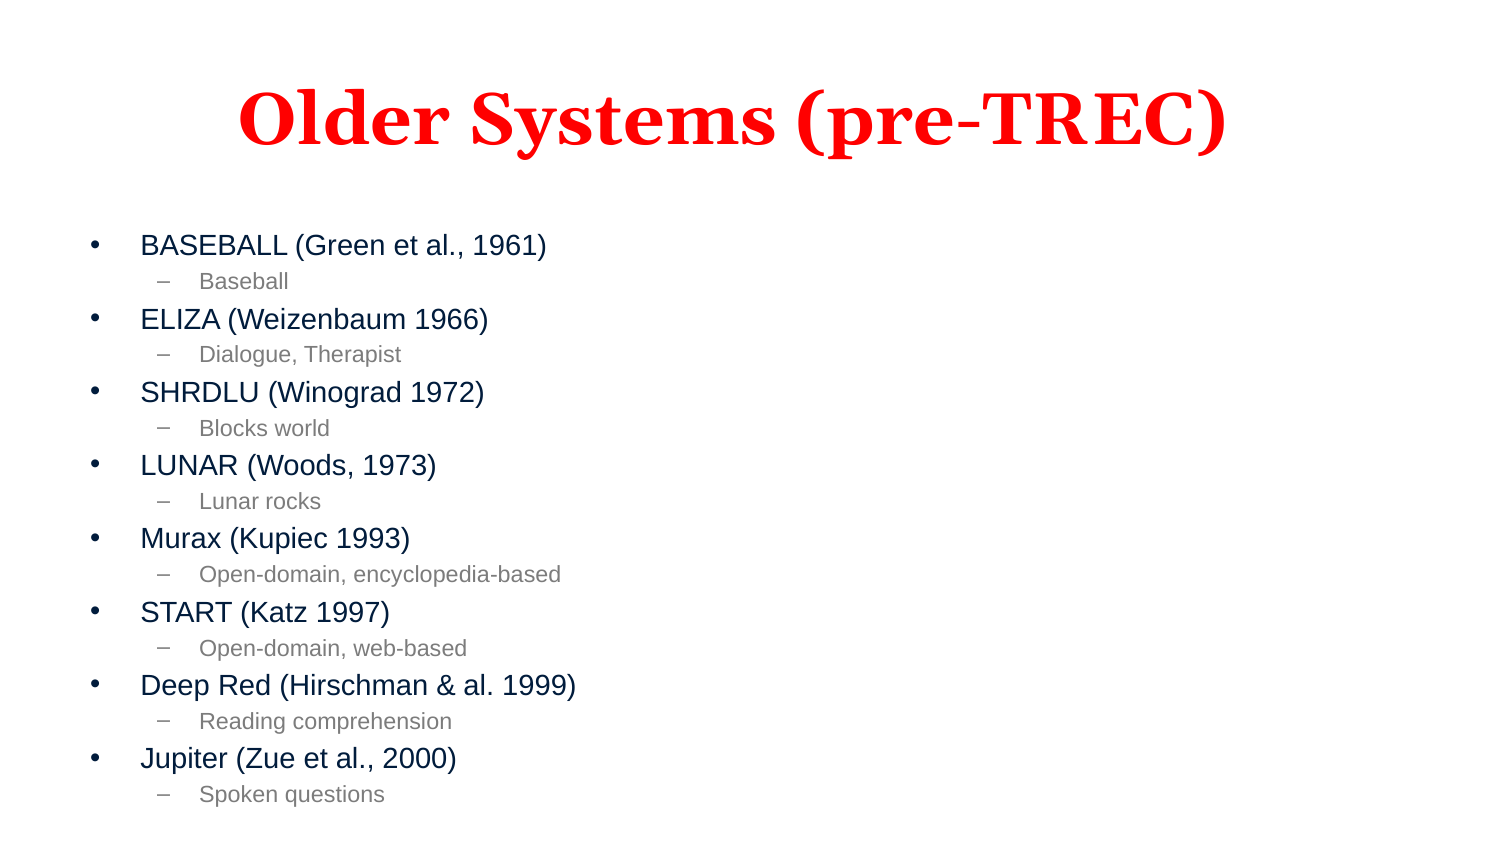

# Older Systems (pre-TREC)
BASEBALL (Green et al., 1961)
Baseball
ELIZA (Weizenbaum 1966)
Dialogue, Therapist
SHRDLU (Winograd 1972)
Blocks world
LUNAR (Woods, 1973)
Lunar rocks
Murax (Kupiec 1993)
Open-domain, encyclopedia-based
START (Katz 1997)
Open-domain, web-based
Deep Red (Hirschman & al. 1999)
Reading comprehension
Jupiter (Zue et al., 2000)
Spoken questions